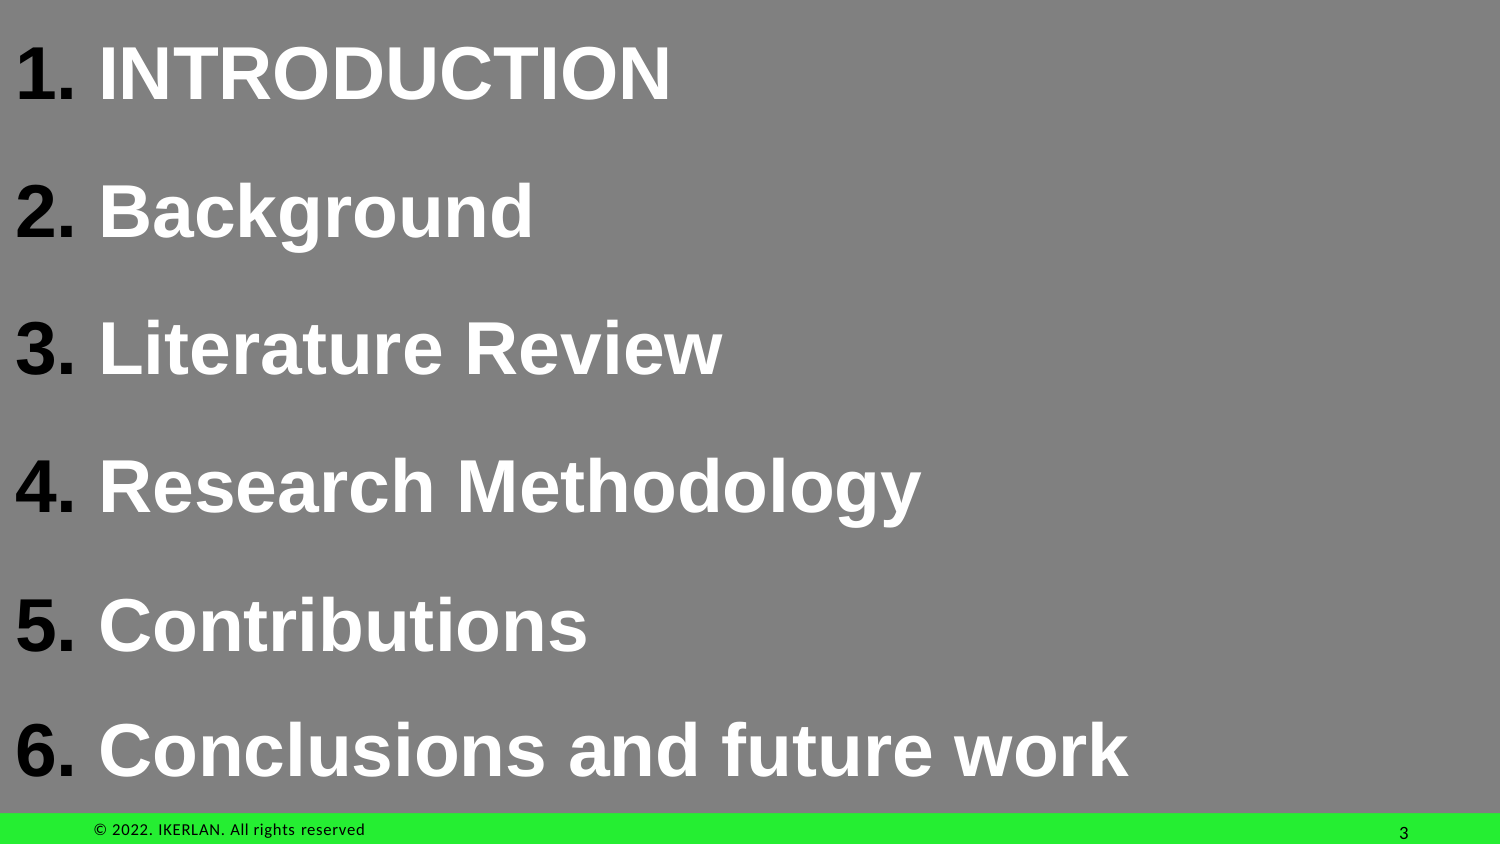

1. INTRODUCTION
2. Background
3. Literature Review
4. Research Methodology
5. Contributions
6. Conclusions and future work
3